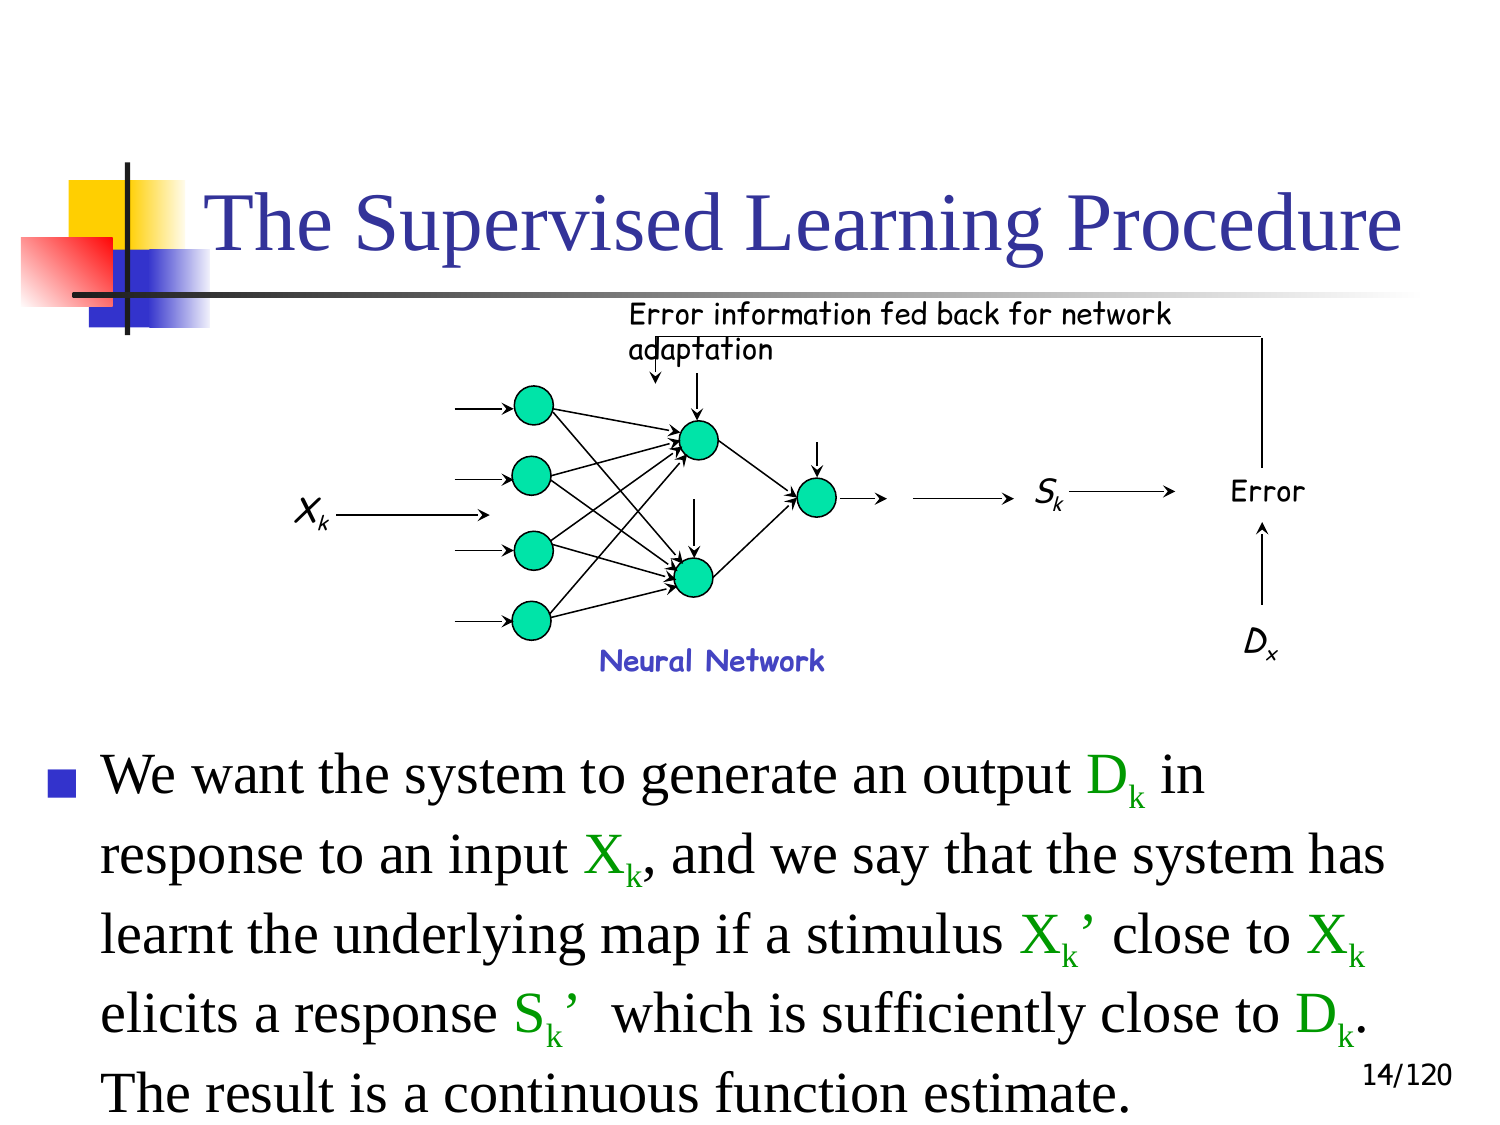

# The Supervised Learning Procedure
Error information fed back for network adaptation

Sk
Error

Xk

Dx
Neural Network
We want the system to generate an output Dk in response to an input Xk, and we say that the system has learnt the underlying map if a stimulus Xk’ close to Xk  elicits a response Sk’  which is sufficiently close to Dk. The result is a continuous function estimate.
14/120